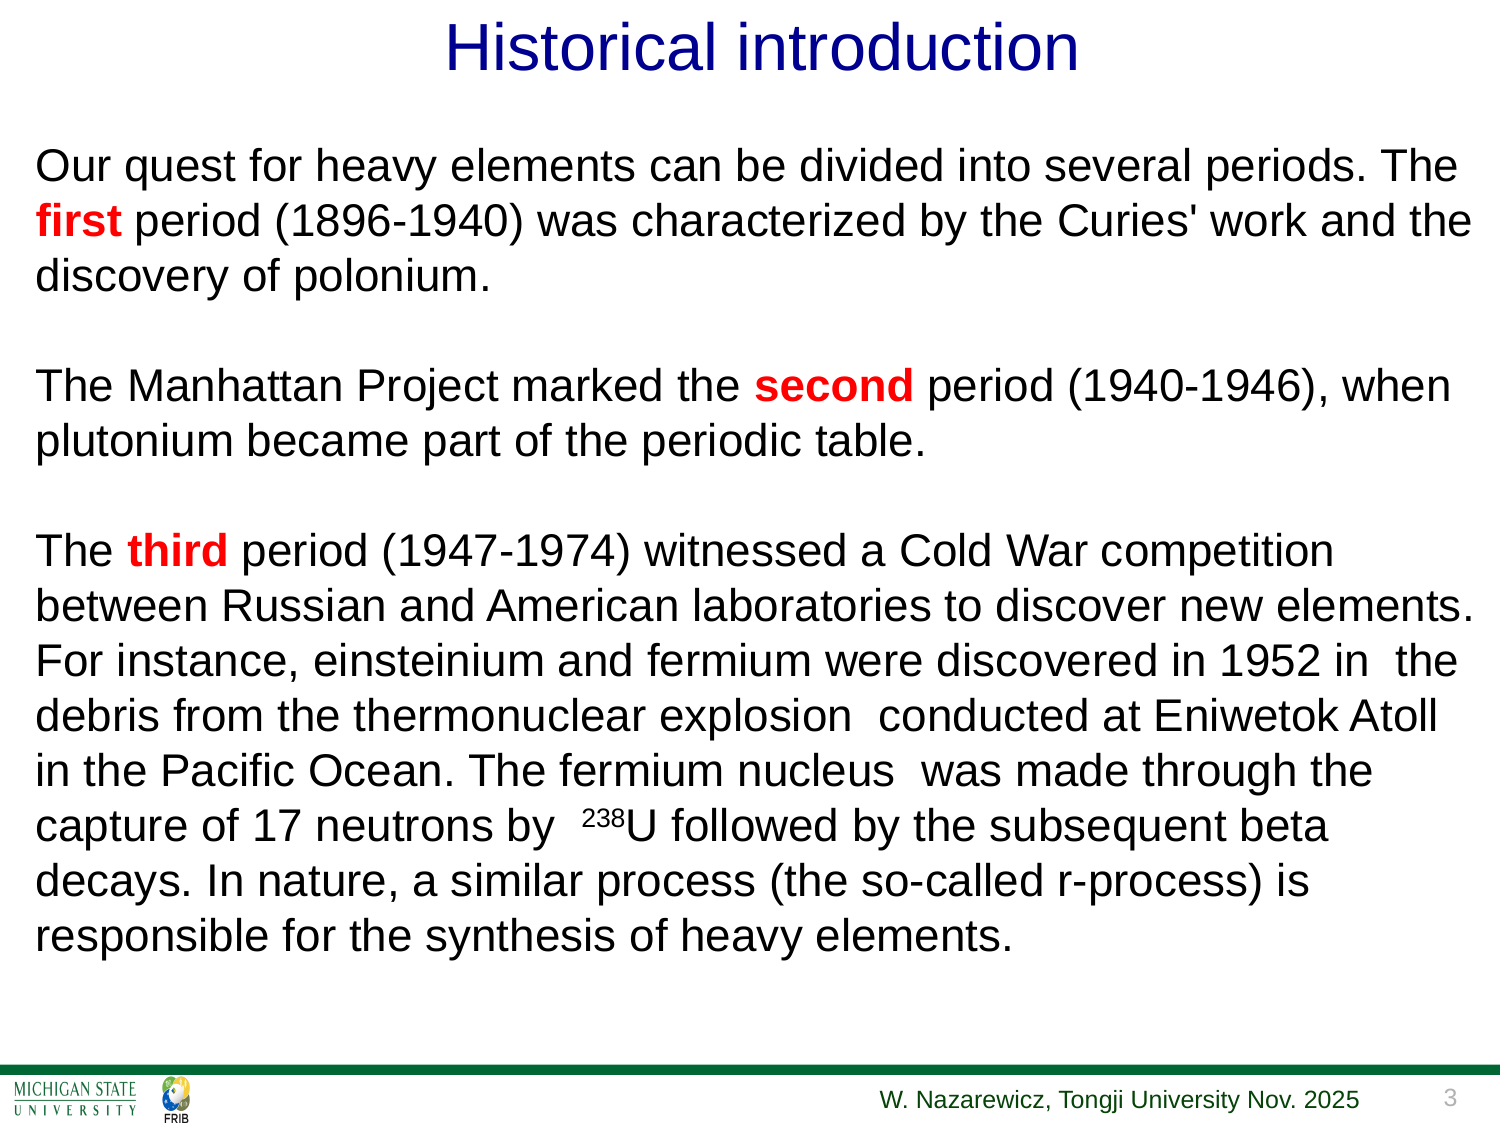

Historical introduction
Our quest for heavy elements can be divided into several periods. The first period (1896-1940) was characterized by the Curies' work and the discovery of polonium.

The Manhattan Project marked the second period (1940-1946), when plutonium became part of the periodic table.

The third period (1947-1974) witnessed a Cold War competition between Russian and American laboratories to discover new elements. For instance, einsteinium and fermium were discovered in 1952 in  the debris from the thermonuclear explosion  conducted at Eniwetok Atoll in the Pacific Ocean. The fermium nucleus  was made through the  capture of 17 neutrons by  238U followed by the subsequent beta decays. In nature, a similar process (the so-called r-process) is responsible for the synthesis of heavy elements.
W. Nazarewicz, Tongji University Nov. 2025
3